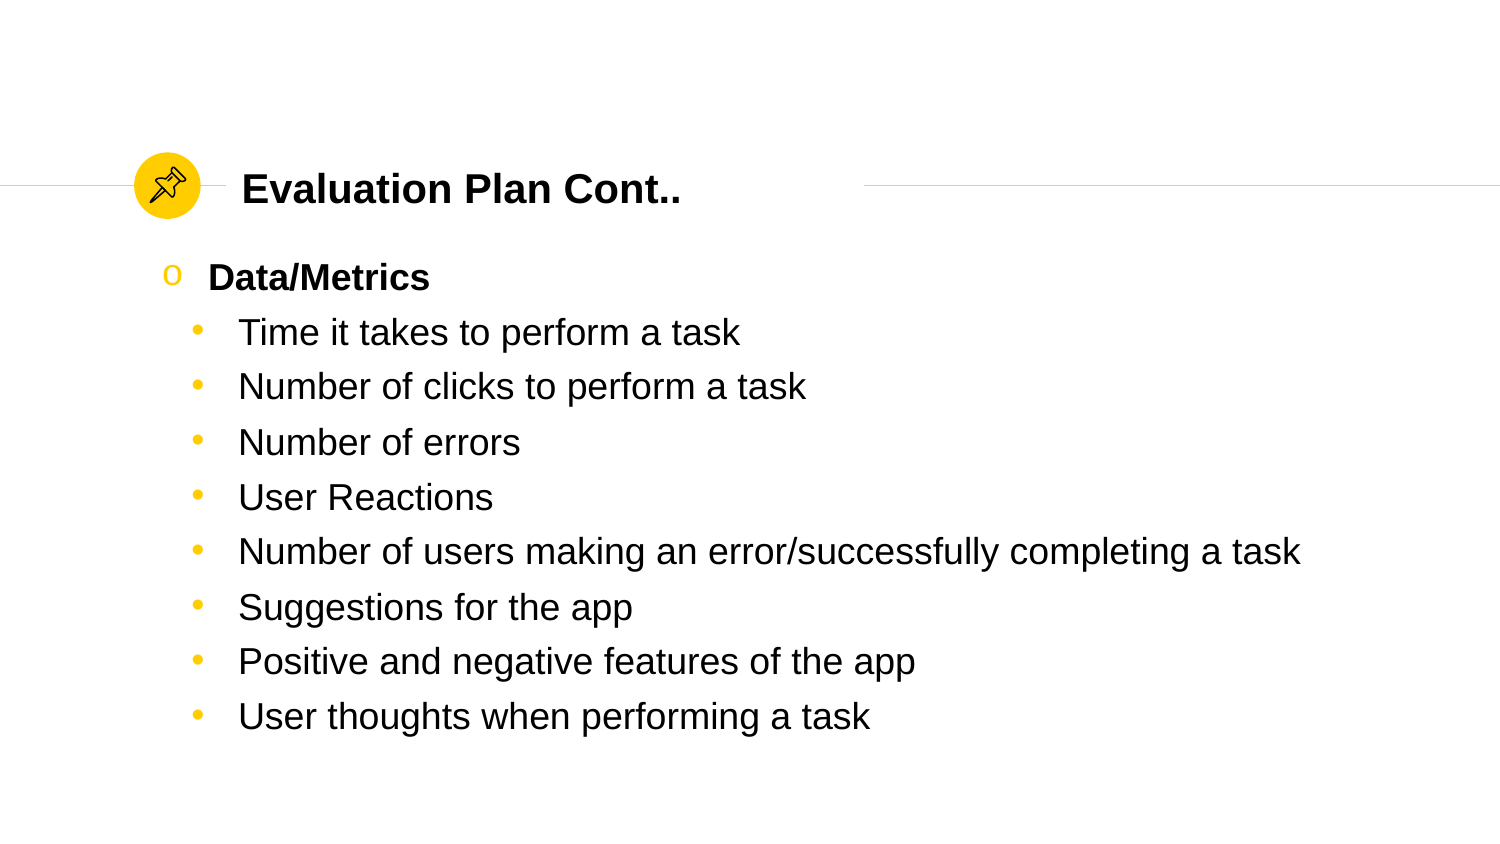

# Evaluation Plan Cont..

Data/Metrics
Time it takes to perform a task
Number of clicks to perform a task
Number of errors
User Reactions
Number of users making an error/successfully completing a task
Suggestions for the app
Positive and negative features of the app
User thoughts when performing a task